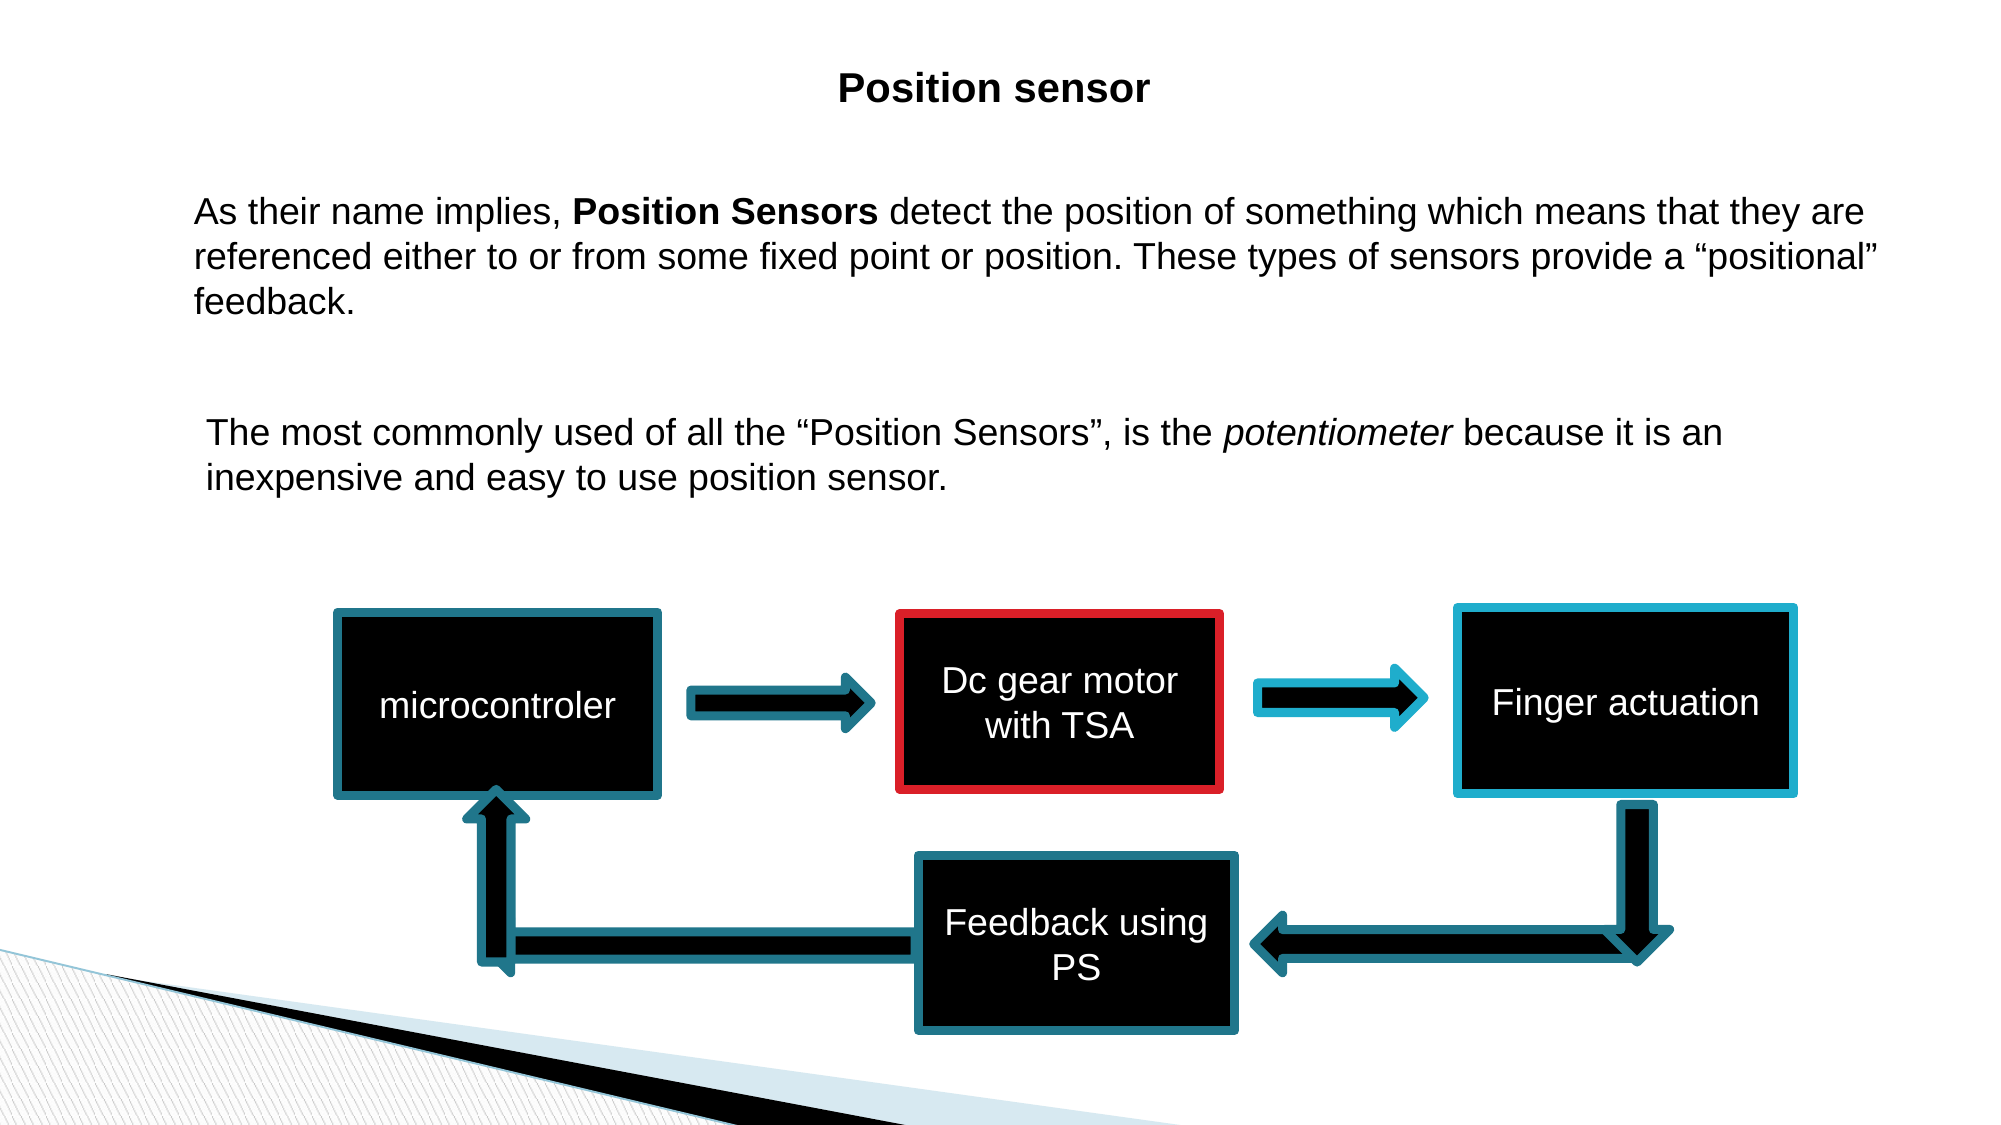

Position sensor
As their name implies, Position Sensors detect the position of something which means that they are referenced either to or from some fixed point or position. These types of sensors provide a “positional” feedback.
The most commonly used of all the “Position Sensors”, is the potentiometer because it is an inexpensive and easy to use position sensor.
Finger actuation
microcontroler
Dc gear motor with TSA

Feedback using PS